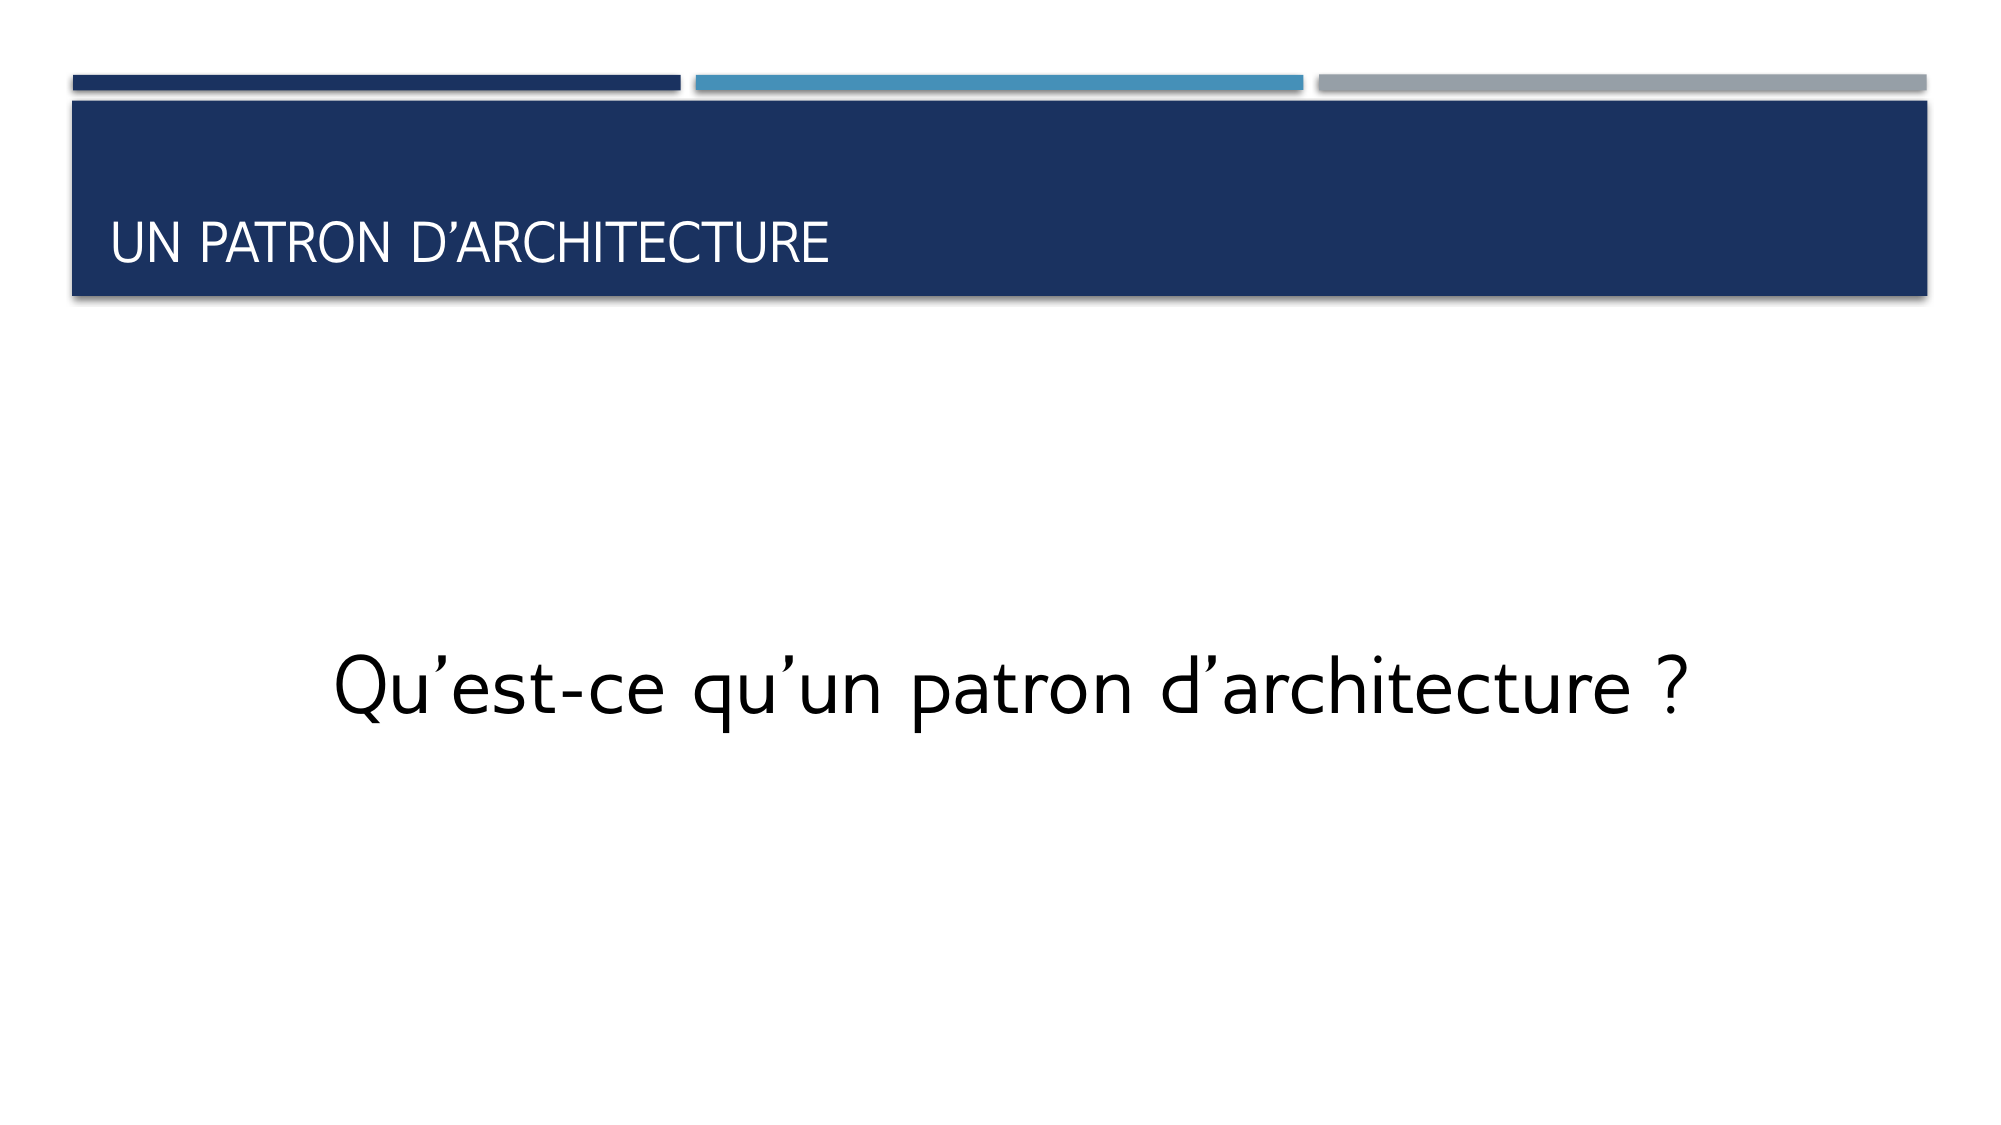

# Un patron d’architecture
Qu’est-ce qu’un patron d’architecture ?